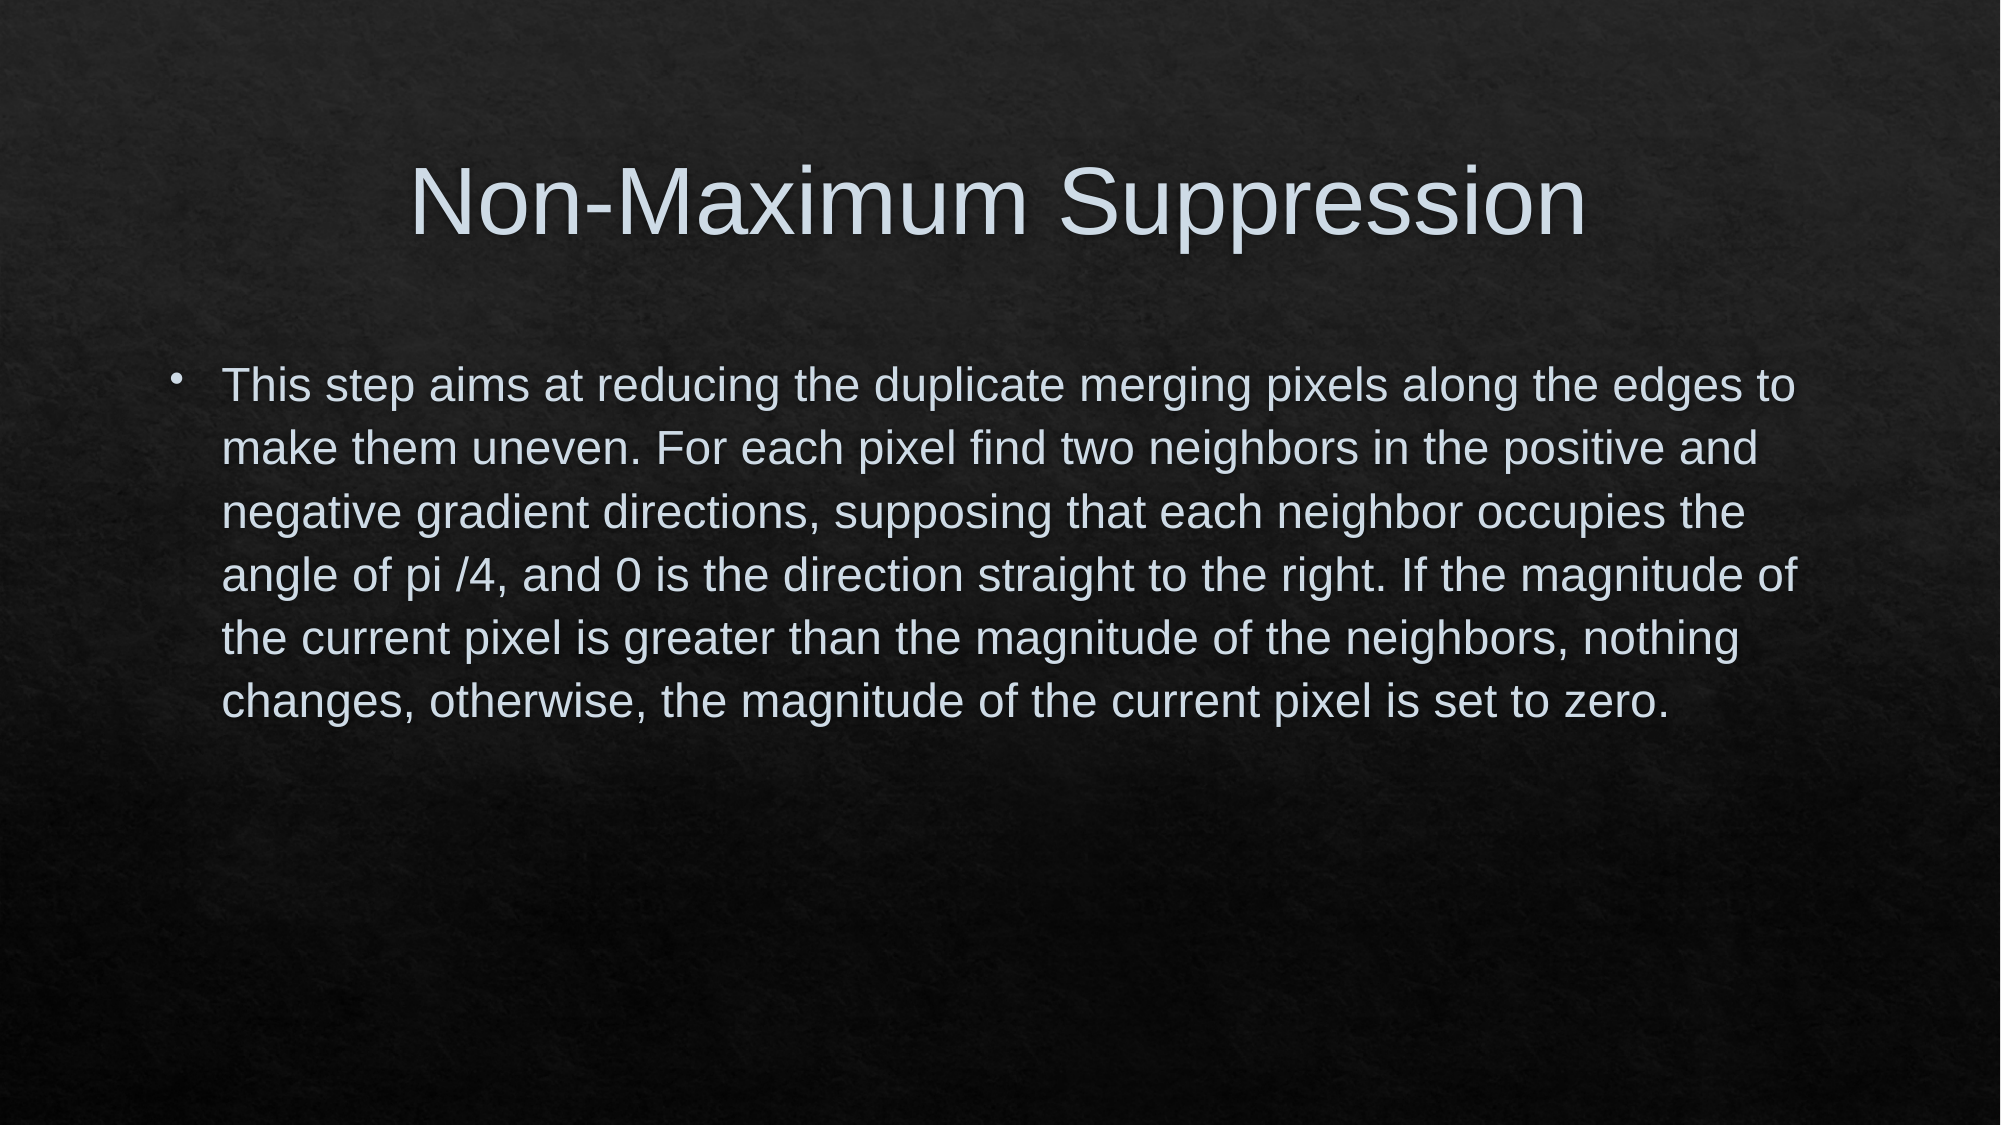

# Non-Maximum Suppression
This step aims at reducing the duplicate merging pixels along the edges to make them uneven. For each pixel find two neighbors in the positive and negative gradient directions, supposing that each neighbor occupies the angle of pi /4, and 0 is the direction straight to the right. If the magnitude of the current pixel is greater than the magnitude of the neighbors, nothing changes, otherwise, the magnitude of the current pixel is set to zero.